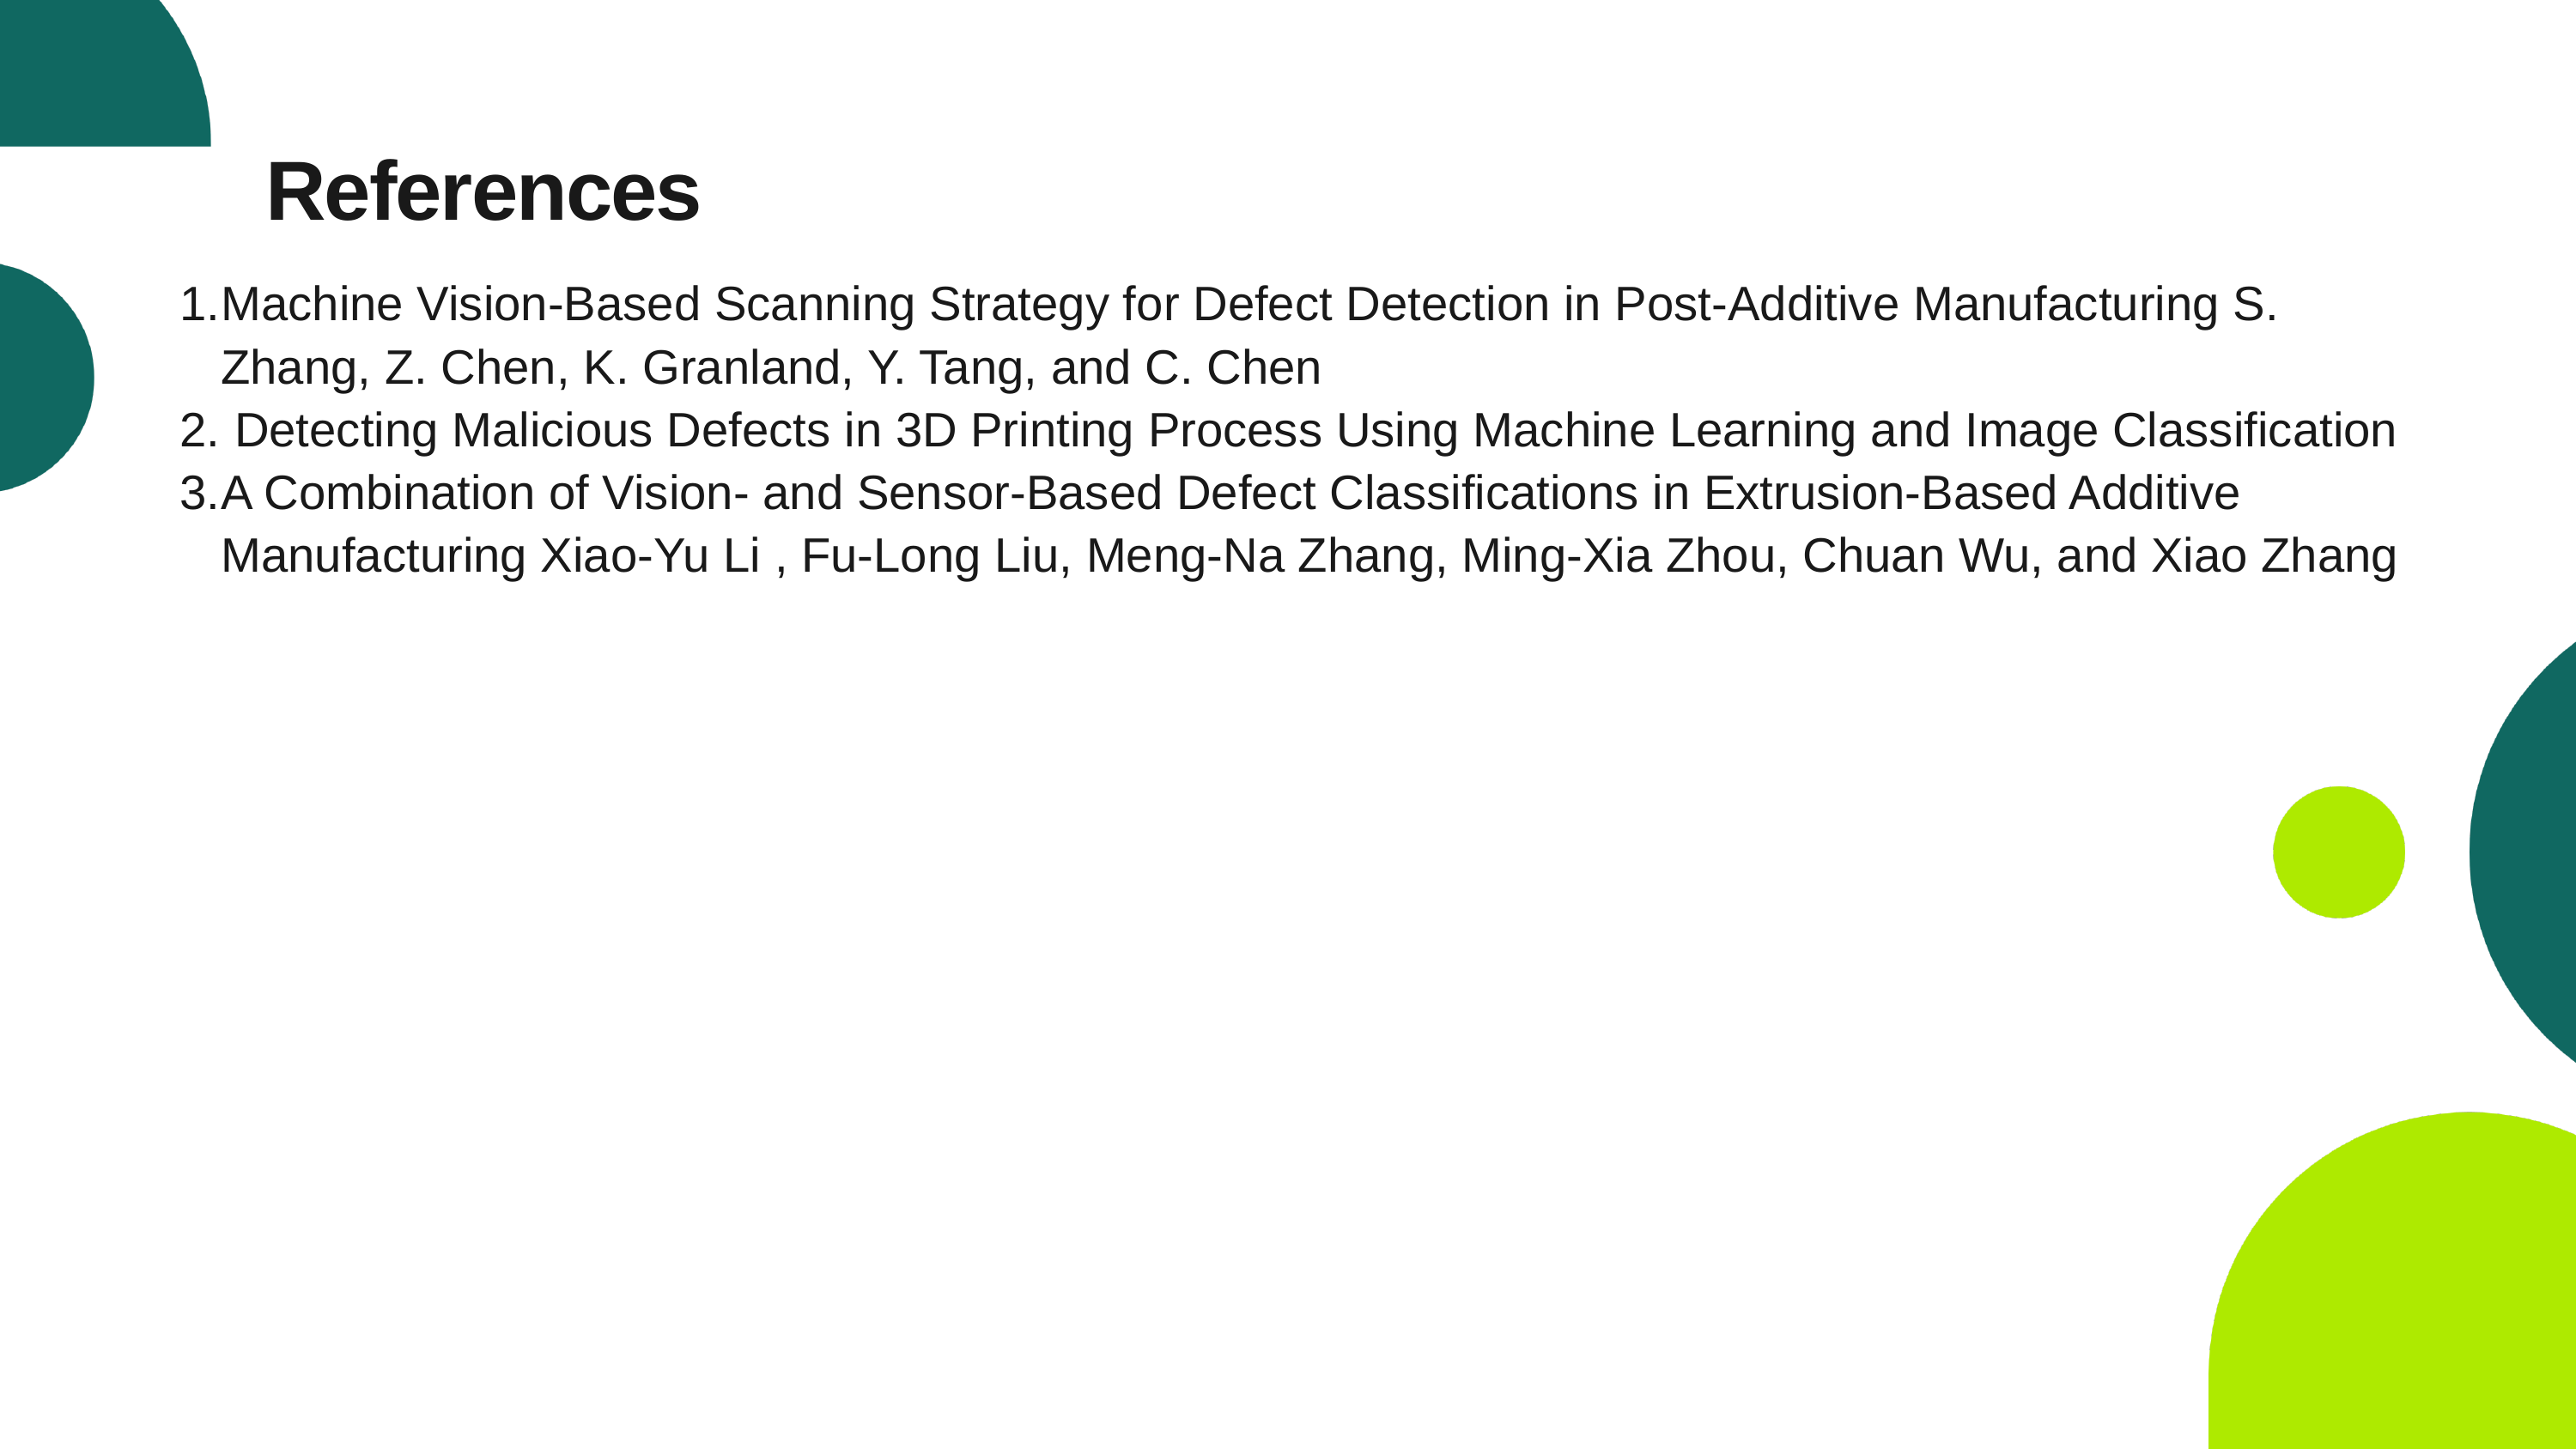

References
Machine Vision-Based Scanning Strategy for Defect Detection in Post-Additive Manufacturing S. Zhang, Z. Chen, K. Granland, Y. Tang, and C. Chen
 Detecting Malicious Defects in 3D Printing Process Using Machine Learning and Image Classification
A Combination of Vision- and Sensor-Based Defect Classifications in Extrusion-Based Additive Manufacturing Xiao-Yu Li , Fu-Long Liu, Meng-Na Zhang, Ming-Xia Zhou, Chuan Wu, and Xiao Zhang